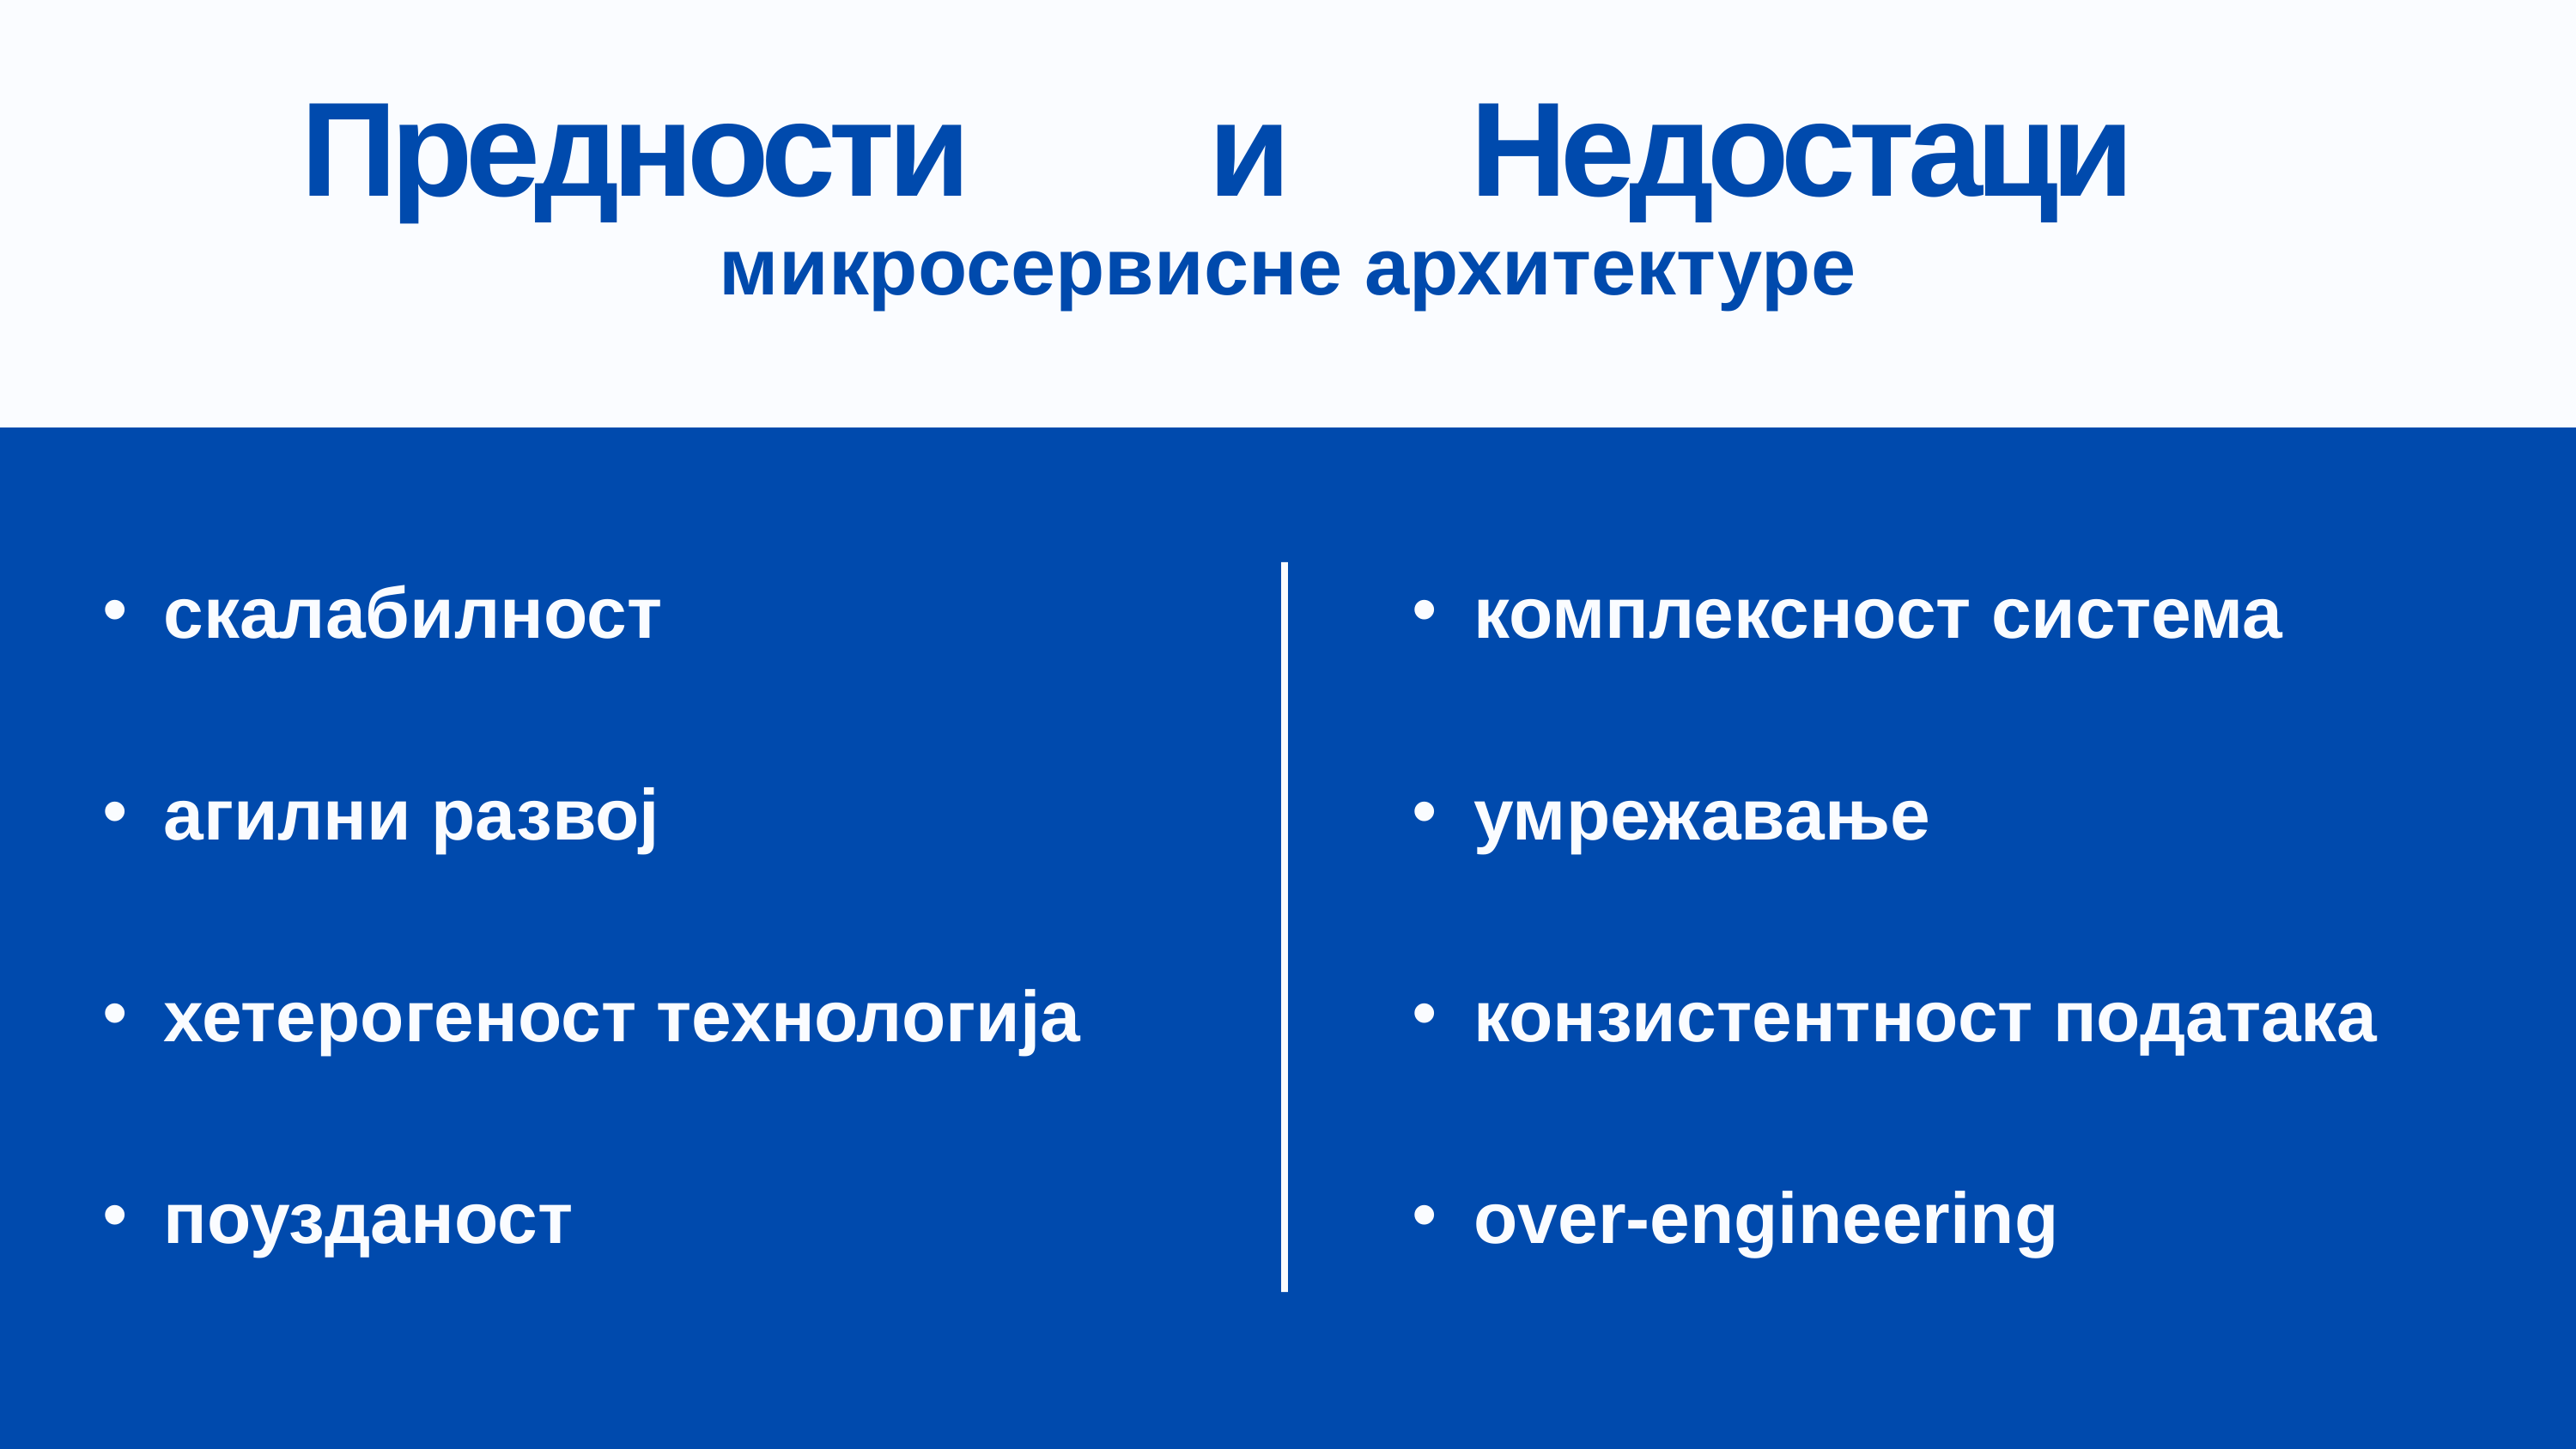

Предности        и
Недостаци
микросервисне архитектуре
скалабилност

агилни развој

хетерогеност технологија

поузданост
комплексност система

умрежавање

конзистентност података

over-engineering